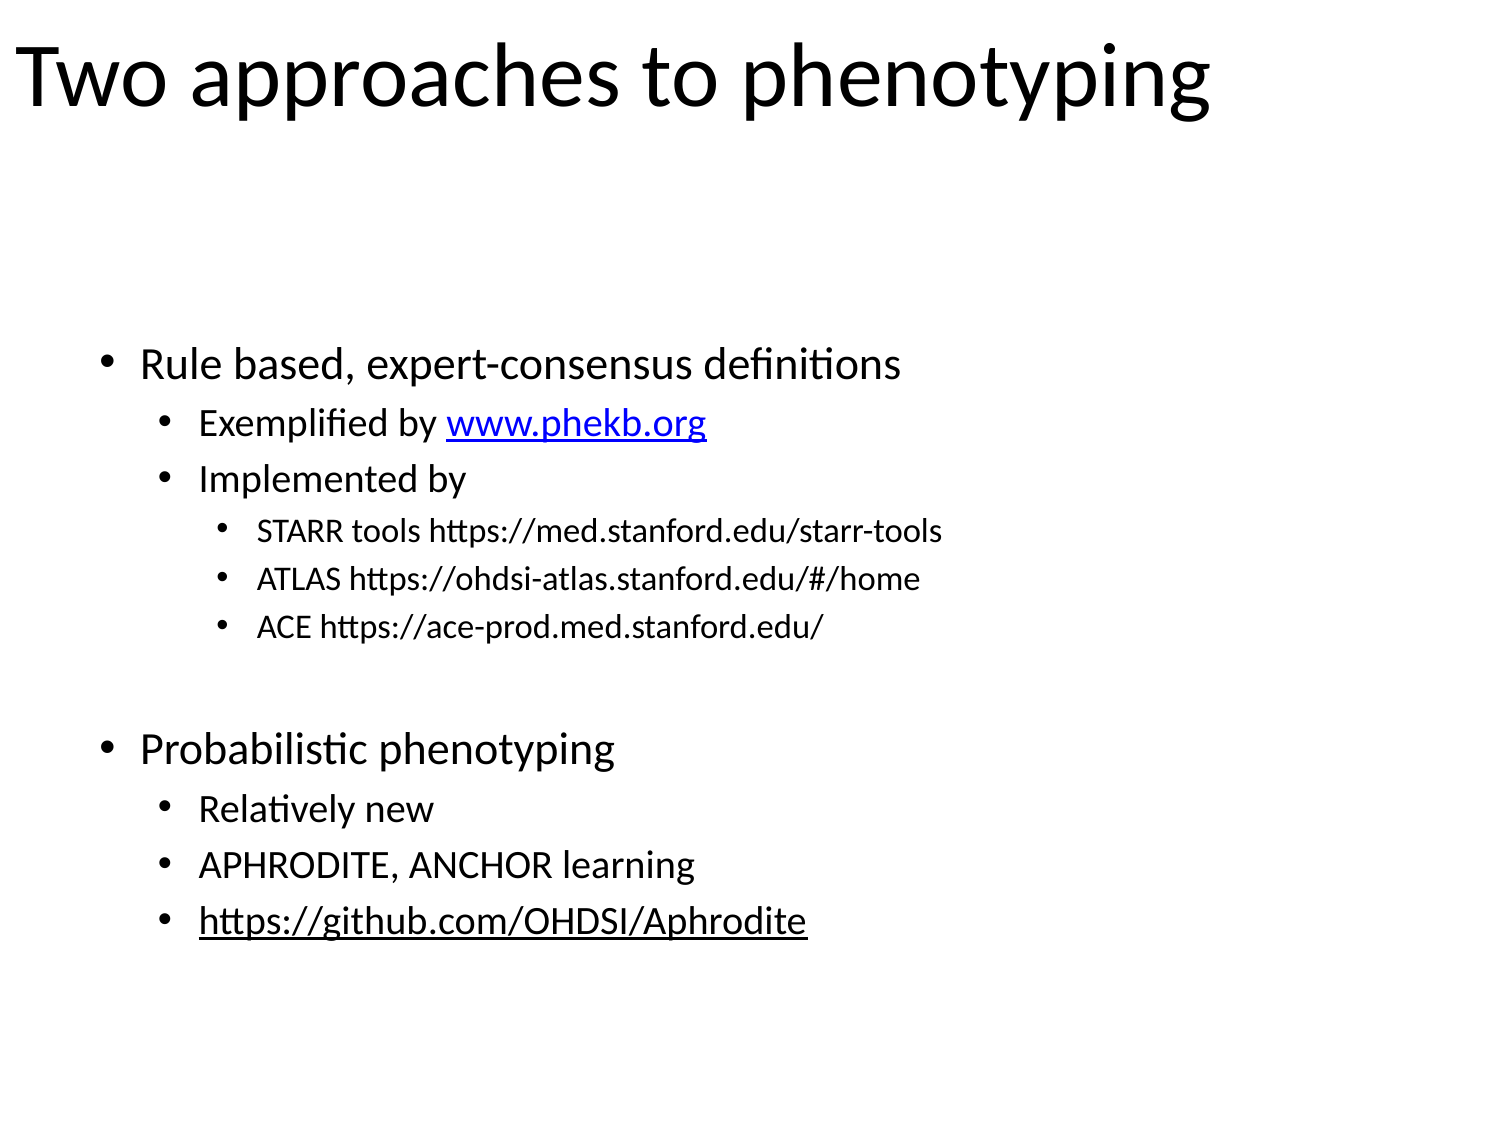

# Two approaches to phenotyping
Rule based, expert-consensus definitions
Exemplified by www.phekb.org
Implemented by
STARR tools https://med.stanford.edu/starr-tools
ATLAS https://ohdsi-atlas.stanford.edu/#/home
ACE https://ace-prod.med.stanford.edu/

Probabilistic phenotyping
Relatively new
APHRODITE, ANCHOR learning
https://github.com/OHDSI/Aphrodite